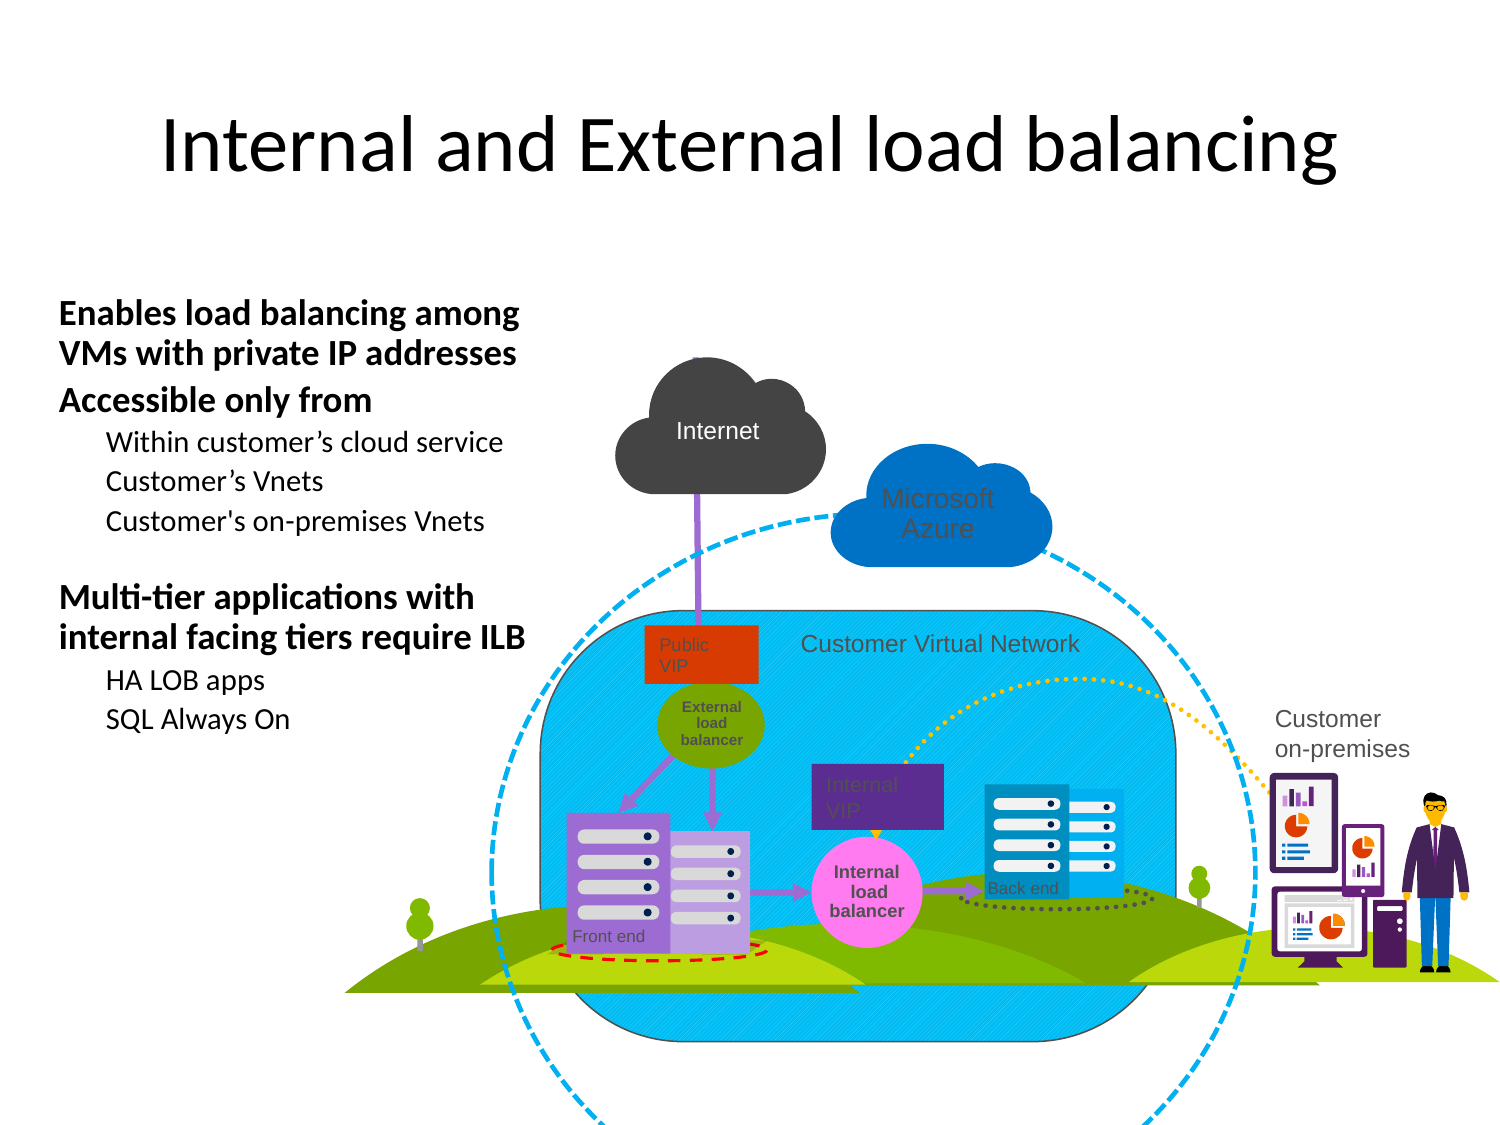

# Internal and External load balancing
Enables load balancing among VMs with private IP addresses
Accessible only from
Within customer’s cloud service
Customer’s Vnets
Customer's on-premises Vnets

Multi-tier applications with internal facing tiers require ILB
HA LOB apps
SQL Always On

Internet

Microsoft Azure

Customer Virtual Network
Public VIP

External load balancer
Customer
on-premises
Internal VIP

Internal
 load balancer

Back end

Front end